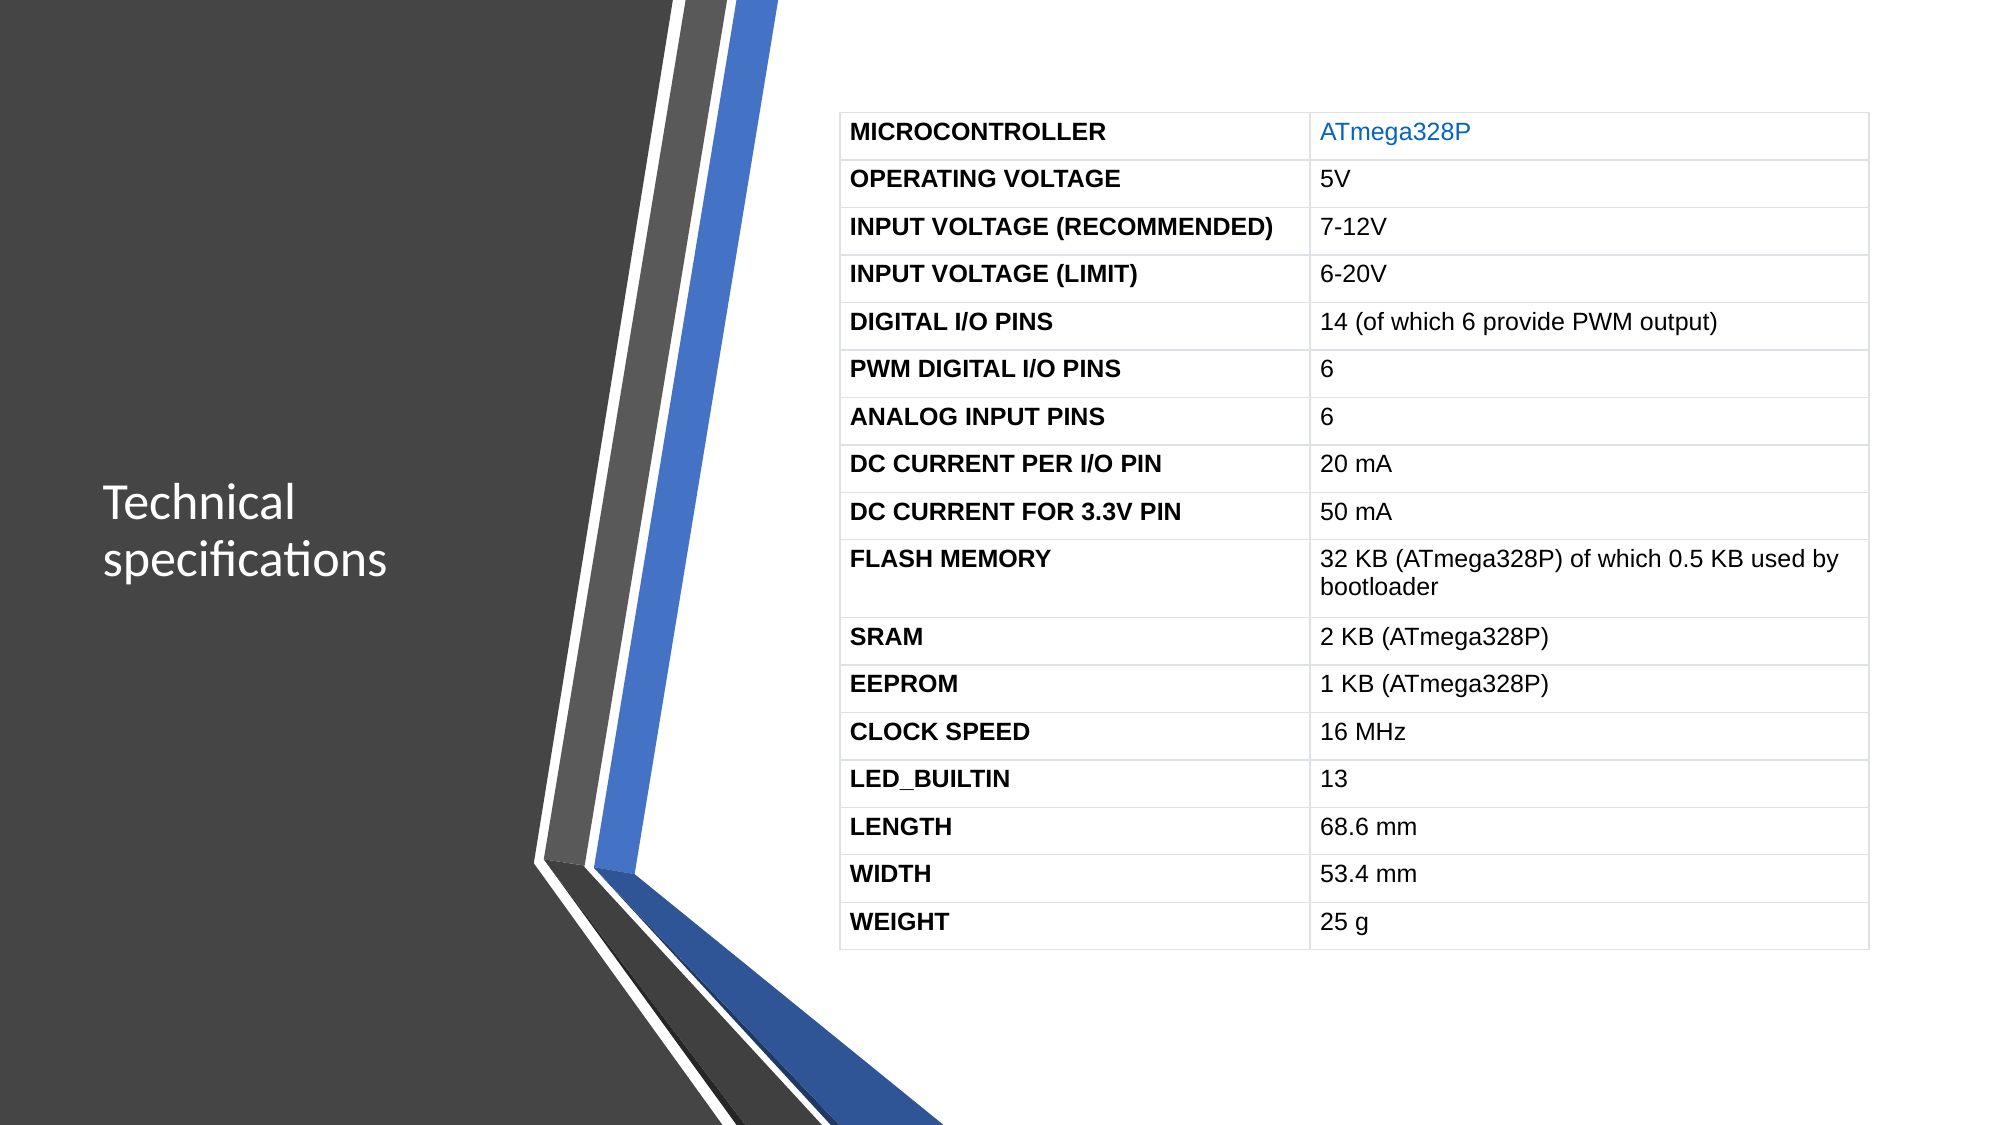

# Technical specifications
| MICROCONTROLLER | ATmega328P |
| --- | --- |
| OPERATING VOLTAGE | 5V |
| INPUT VOLTAGE (RECOMMENDED) | 7-12V |
| INPUT VOLTAGE (LIMIT) | 6-20V |
| DIGITAL I/O PINS | 14 (of which 6 provide PWM output) |
| PWM DIGITAL I/O PINS | 6 |
| ANALOG INPUT PINS | 6 |
| DC CURRENT PER I/O PIN | 20 mA |
| DC CURRENT FOR 3.3V PIN | 50 mA |
| FLASH MEMORY | 32 KB (ATmega328P) of which 0.5 KB used by bootloader |
| SRAM | 2 KB (ATmega328P) |
| EEPROM | 1 KB (ATmega328P) |
| CLOCK SPEED | 16 MHz |
| LED\_BUILTIN | 13 |
| LENGTH | 68.6 mm |
| WIDTH | 53.4 mm |
| WEIGHT | 25 g |